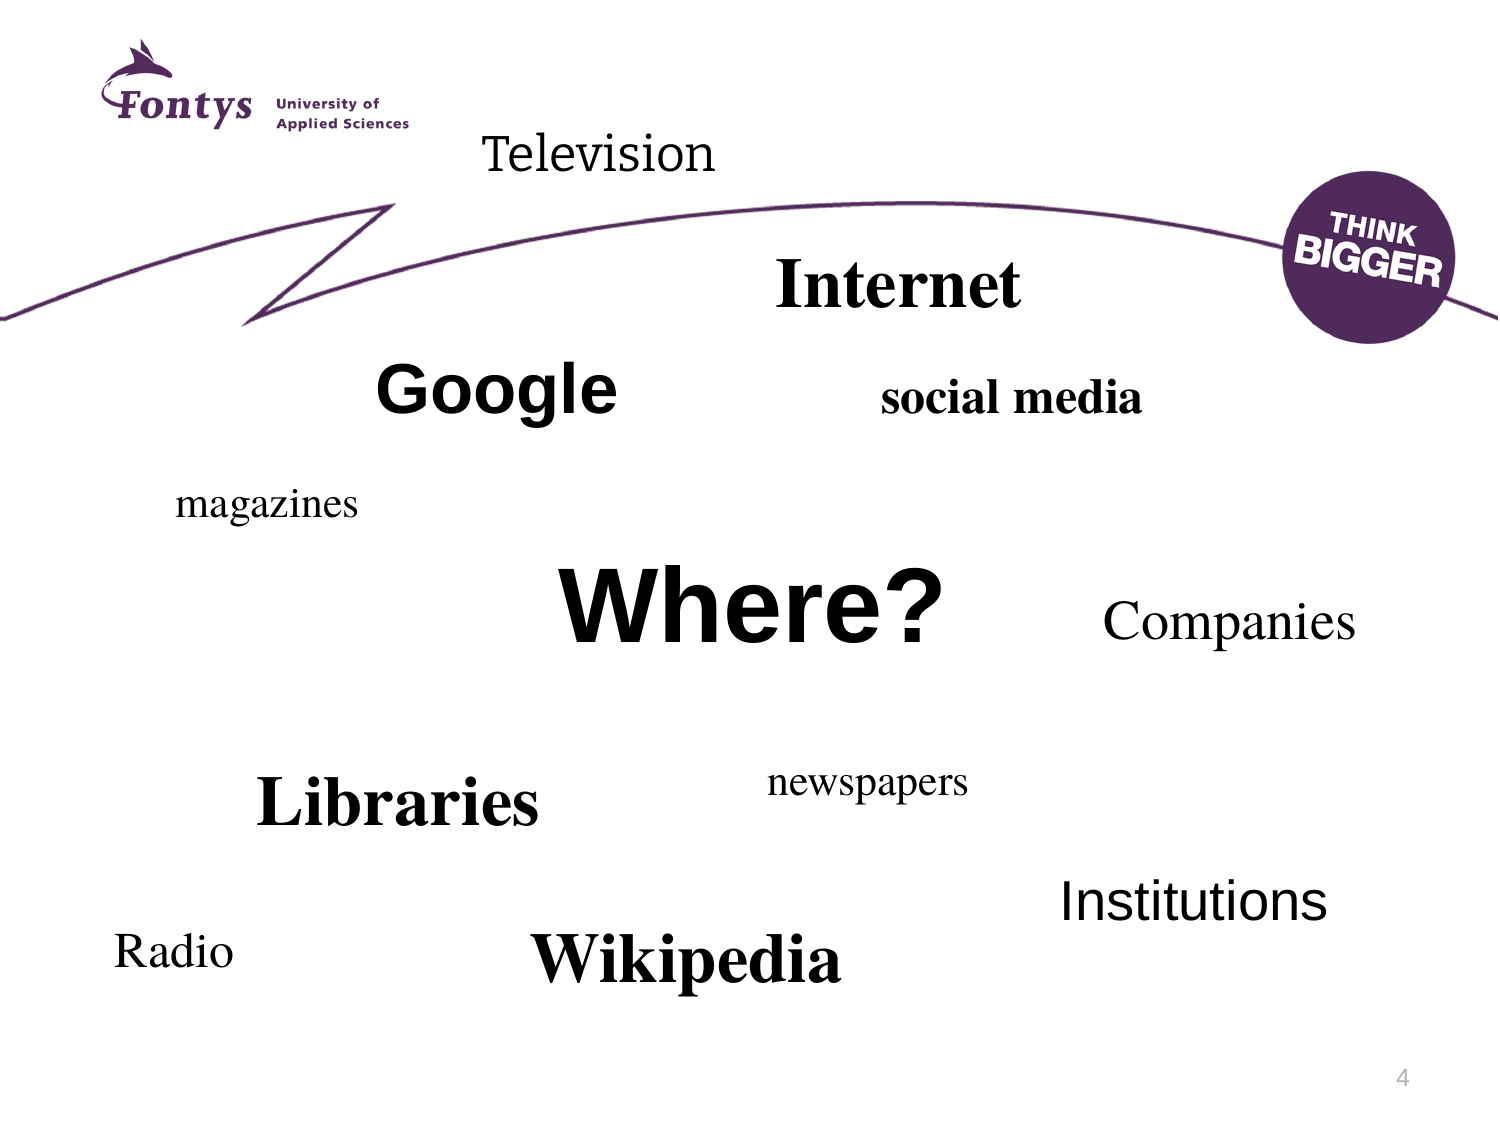

Television
Internet
Google
social media
magazines
Where?
Companies
newspapers
Libraries
Institutions
Wikipedia
Radio
4